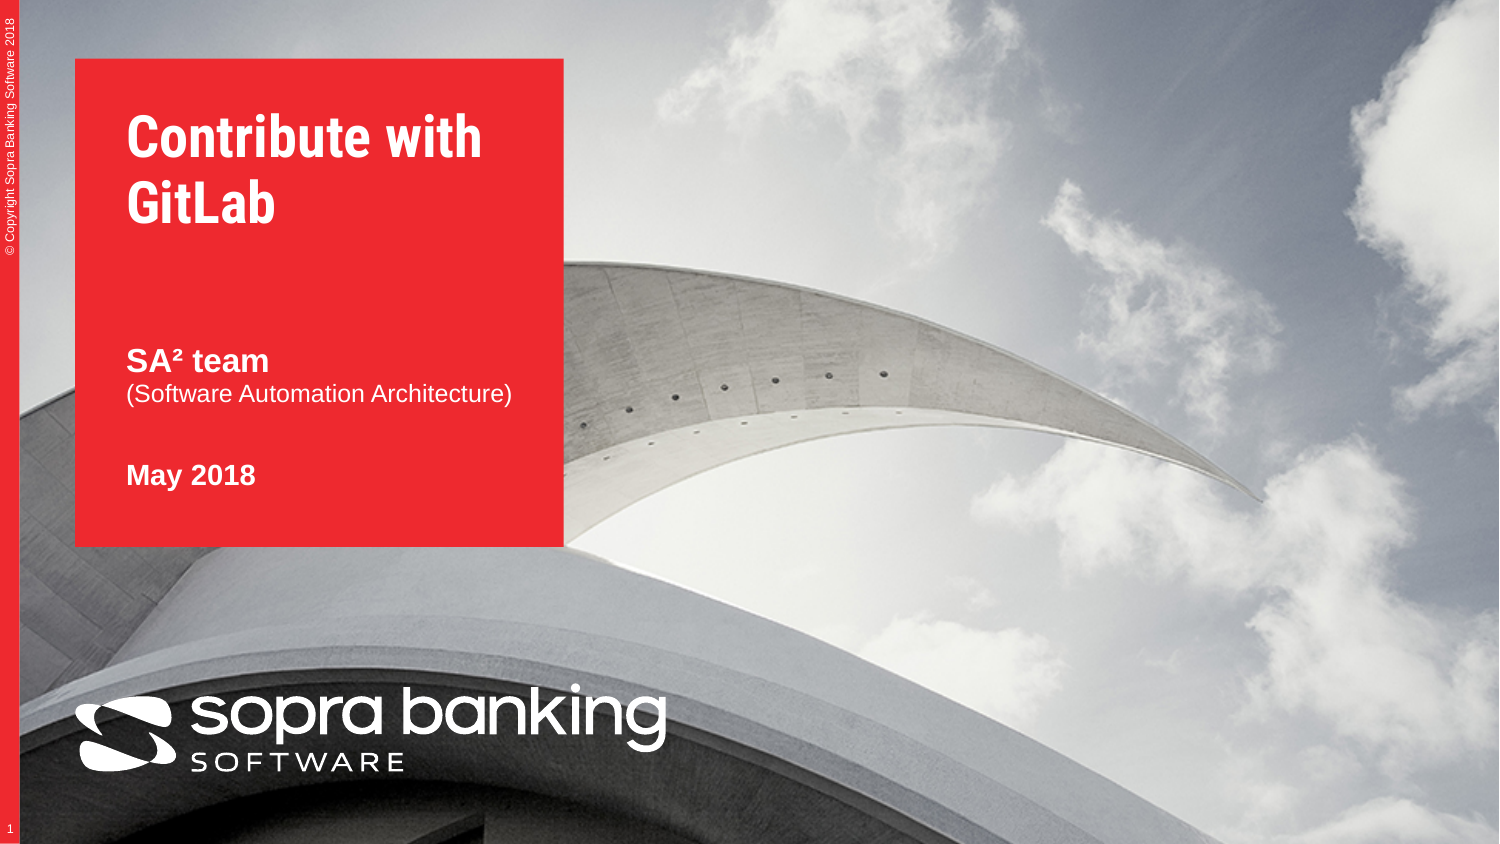

Contribute with GitLab
SA² team
(Software Automation Architecture)
May 2018